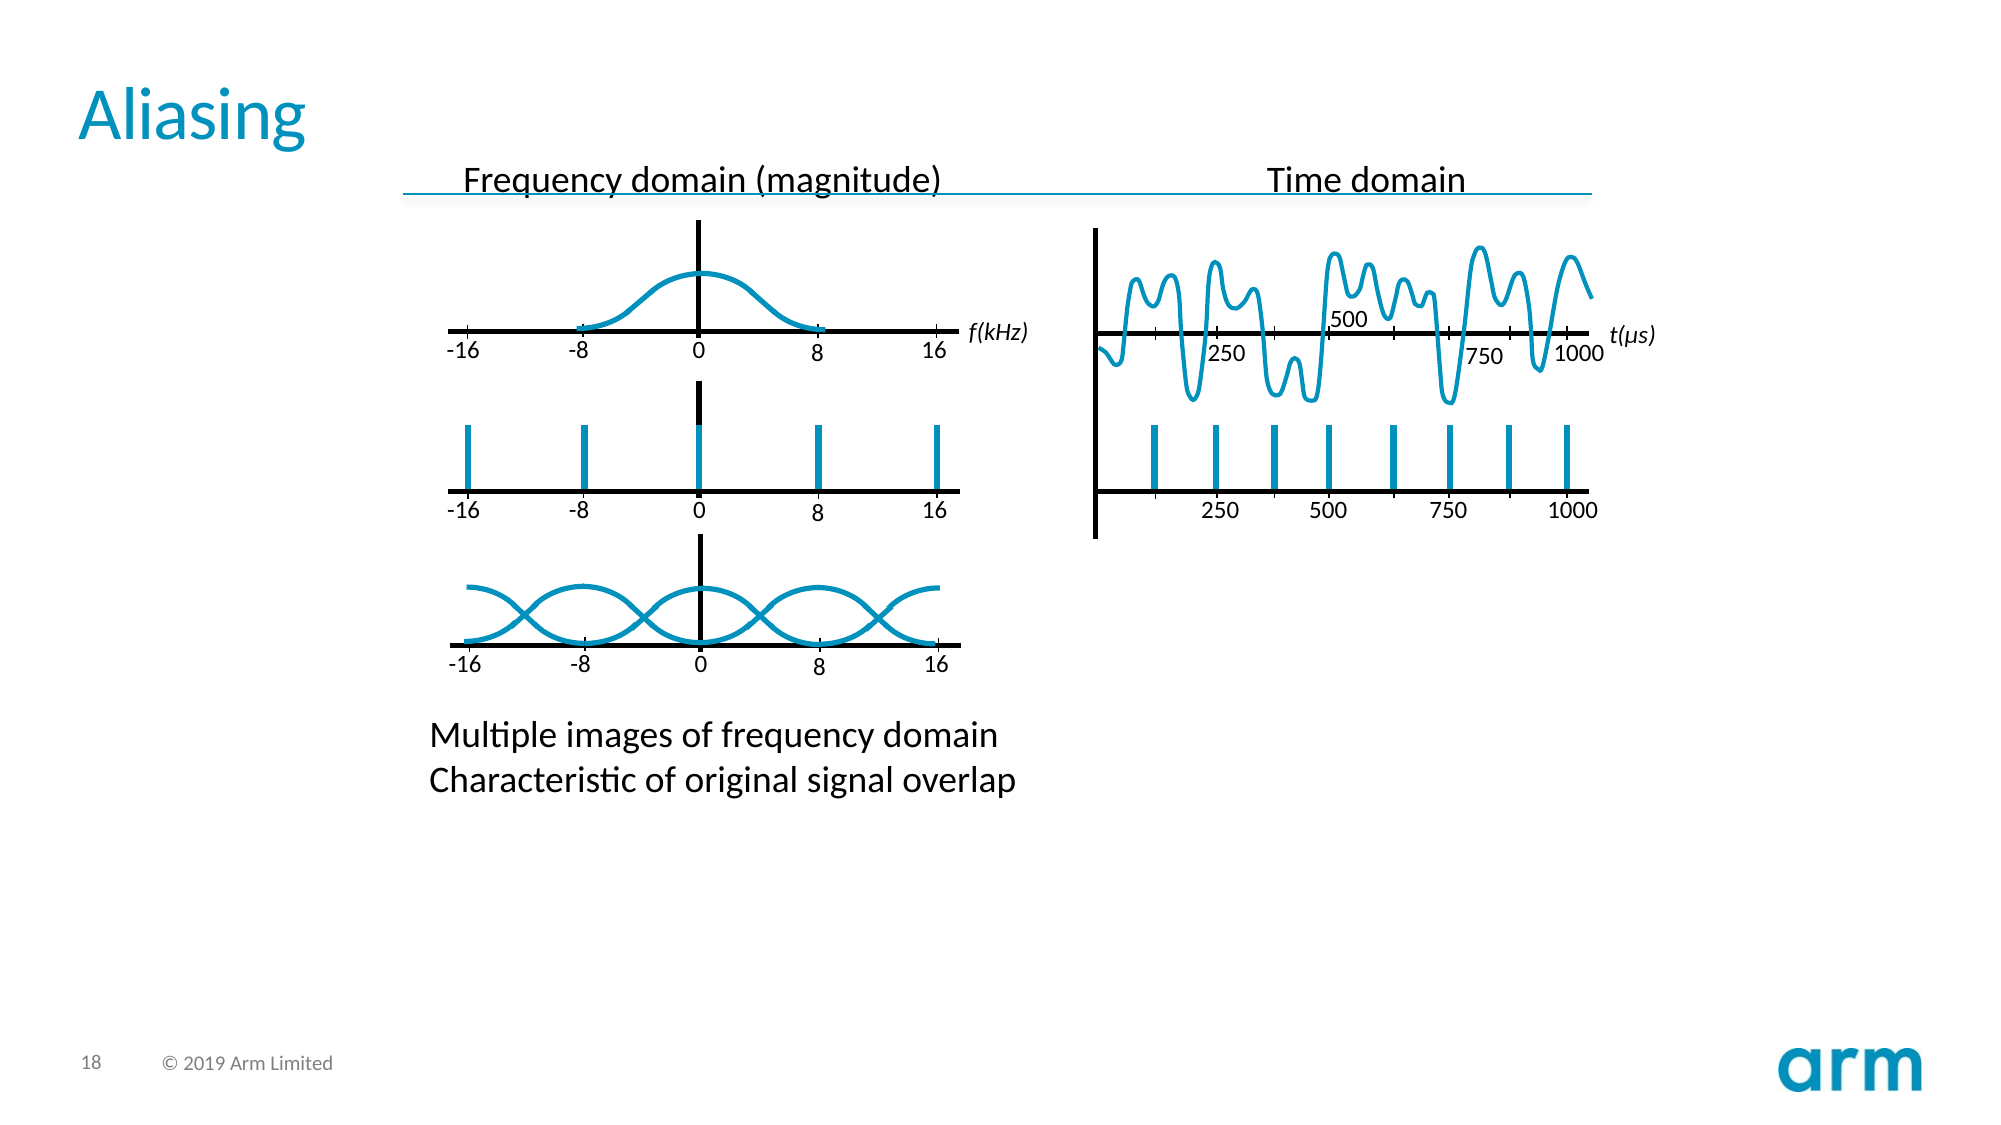

# Aliasing
Frequency domain (magnitude)
Time domain
16
-16
-8
0
8

500
250
1000
750
f(kHz)
t(µs)
16
-16
-8
0
8
250
500
750
1000
16
-16
-8
0
8

Multiple images of frequency domain
Characteristic of original signal overlap